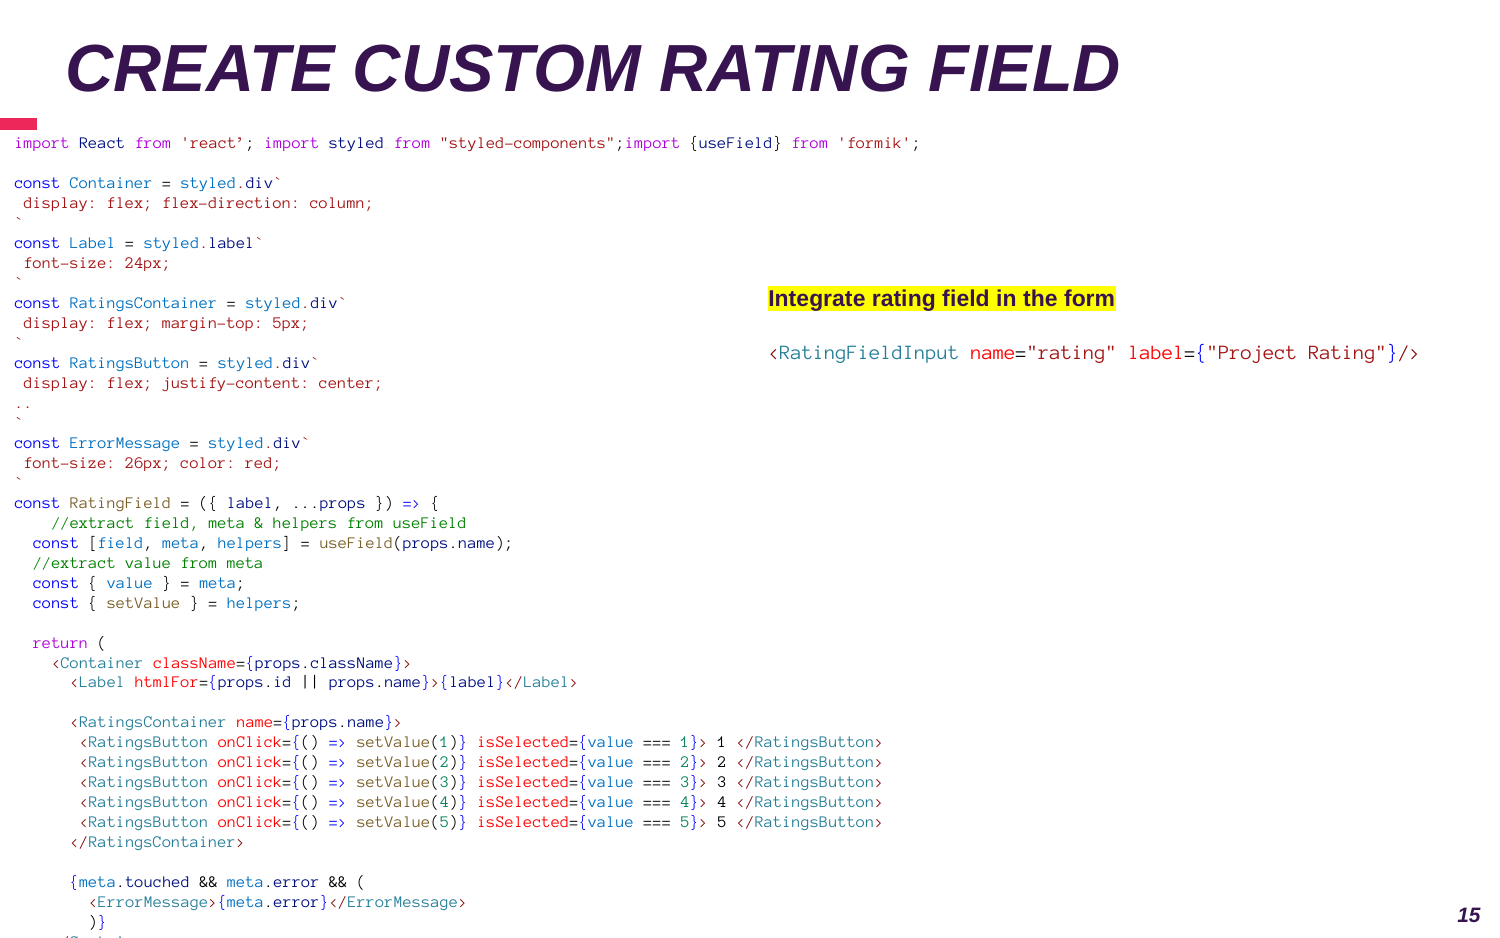

# Create custom rating field
import React from 'react’; import styled from "styled-components";import {useField} from 'formik';
const Container = styled.div`
 display: flex; flex-direction: column;
`
const Label = styled.label`
 font-size: 24px;
`
const RatingsContainer = styled.div`
 display: flex; margin-top: 5px;
`
const RatingsButton = styled.div`
 display: flex; justify-content: center;
..
`
const ErrorMessage = styled.div`
 font-size: 26px; color: red;
`
const RatingField = ({ label, ...props }) => {
    //extract field, meta & helpers from useField
  const [field, meta, helpers] = useField(props.name);
  //extract value from meta
  const { value } = meta;
  const { setValue } = helpers;
  return (
    <Container className={props.className}>
      <Label htmlFor={props.id || props.name}>{label}</Label>
      <RatingsContainer name={props.name}>
       <RatingsButton onClick={() => setValue(1)} isSelected={value === 1}> 1 </RatingsButton>
       <RatingsButton onClick={() => setValue(2)} isSelected={value === 2}> 2 </RatingsButton>
       <RatingsButton onClick={() => setValue(3)} isSelected={value === 3}> 3 </RatingsButton>
       <RatingsButton onClick={() => setValue(4)} isSelected={value === 4}> 4 </RatingsButton>
       <RatingsButton onClick={() => setValue(5)} isSelected={value === 5}> 5 </RatingsButton>
      </RatingsContainer>
      {meta.touched && meta.error && (
        <ErrorMessage>{meta.error}</ErrorMessage>
        )}
    </Container>
  );
};
export default RatingField

Integrate rating field in the form

<RatingFieldInput name="rating" label={"Project Rating"}/>

15